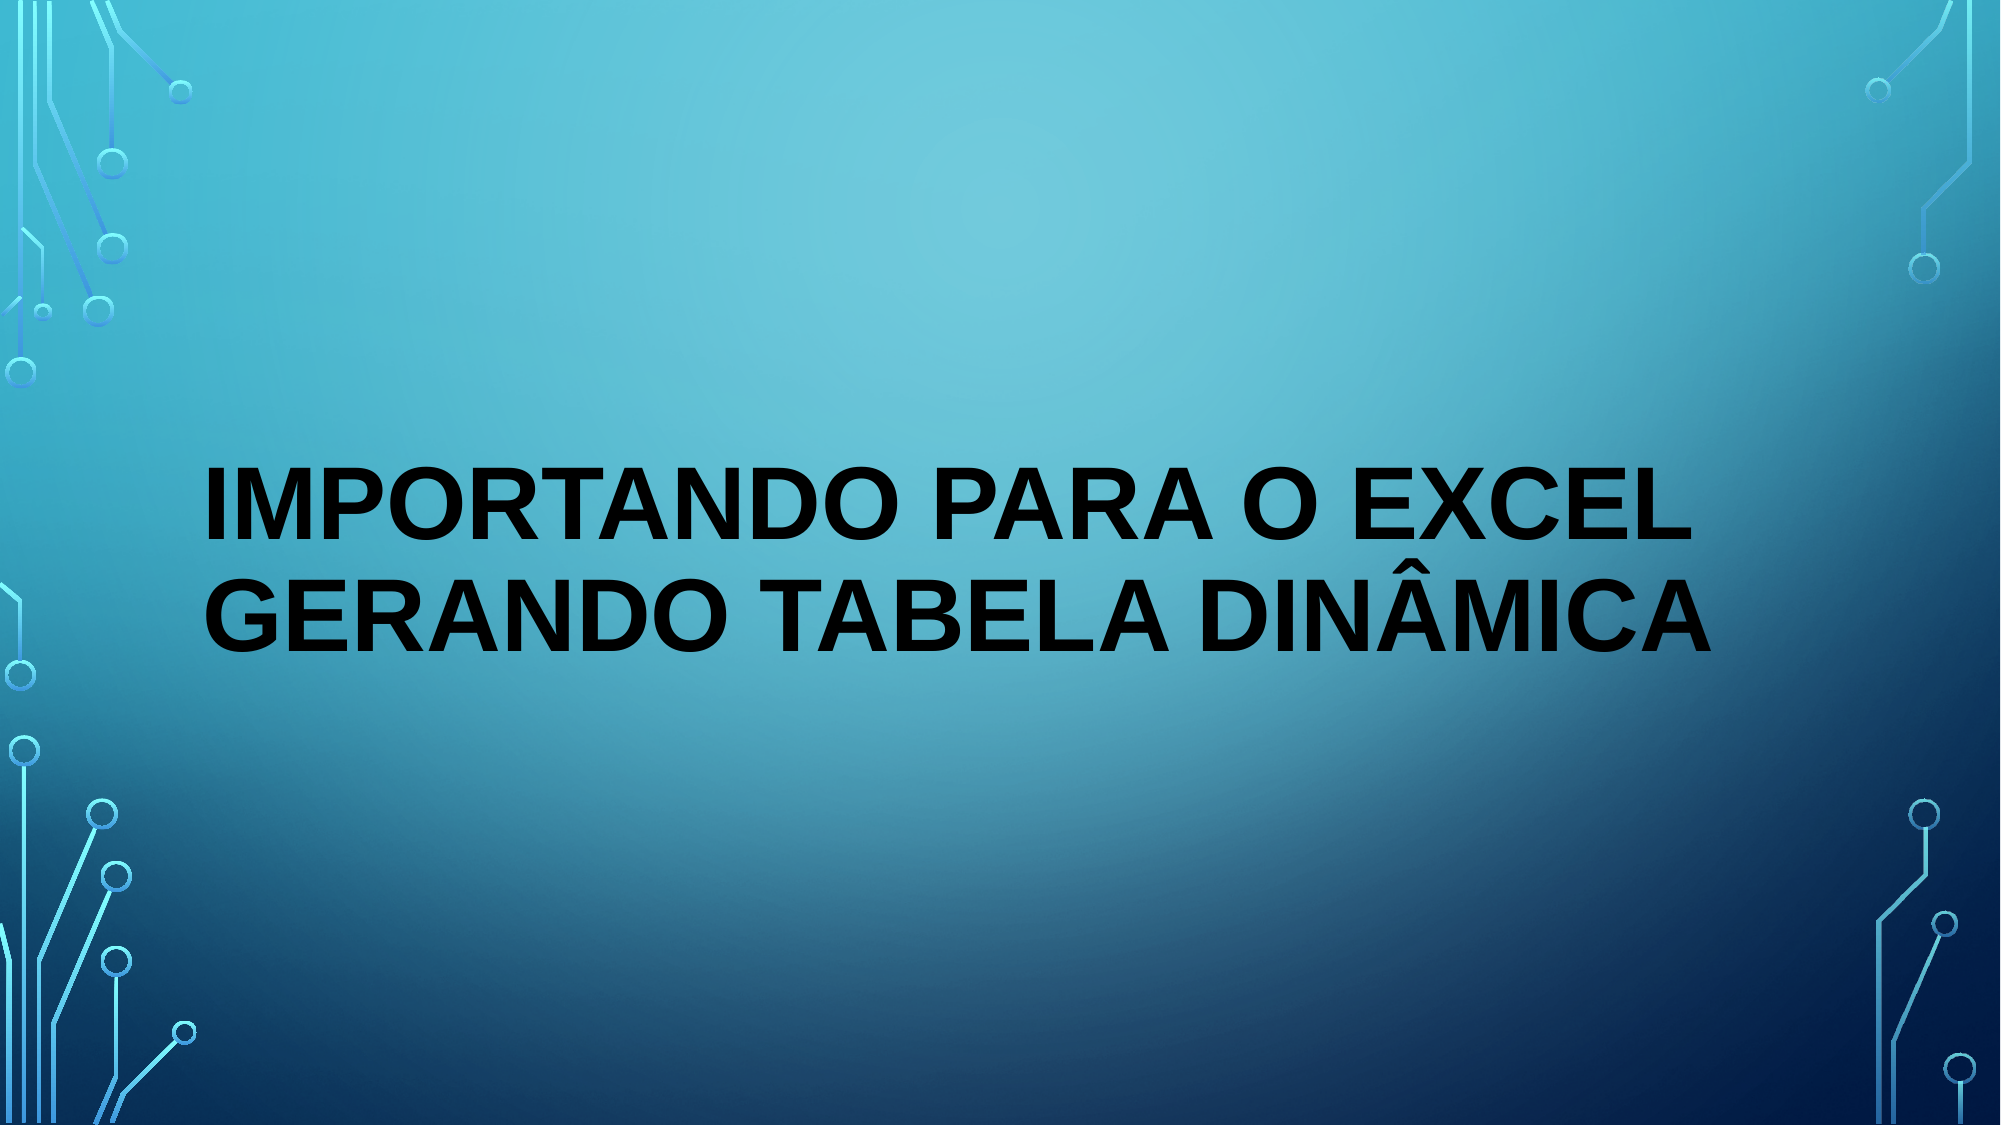

# Importando para o excel gerando tabela dinâmica